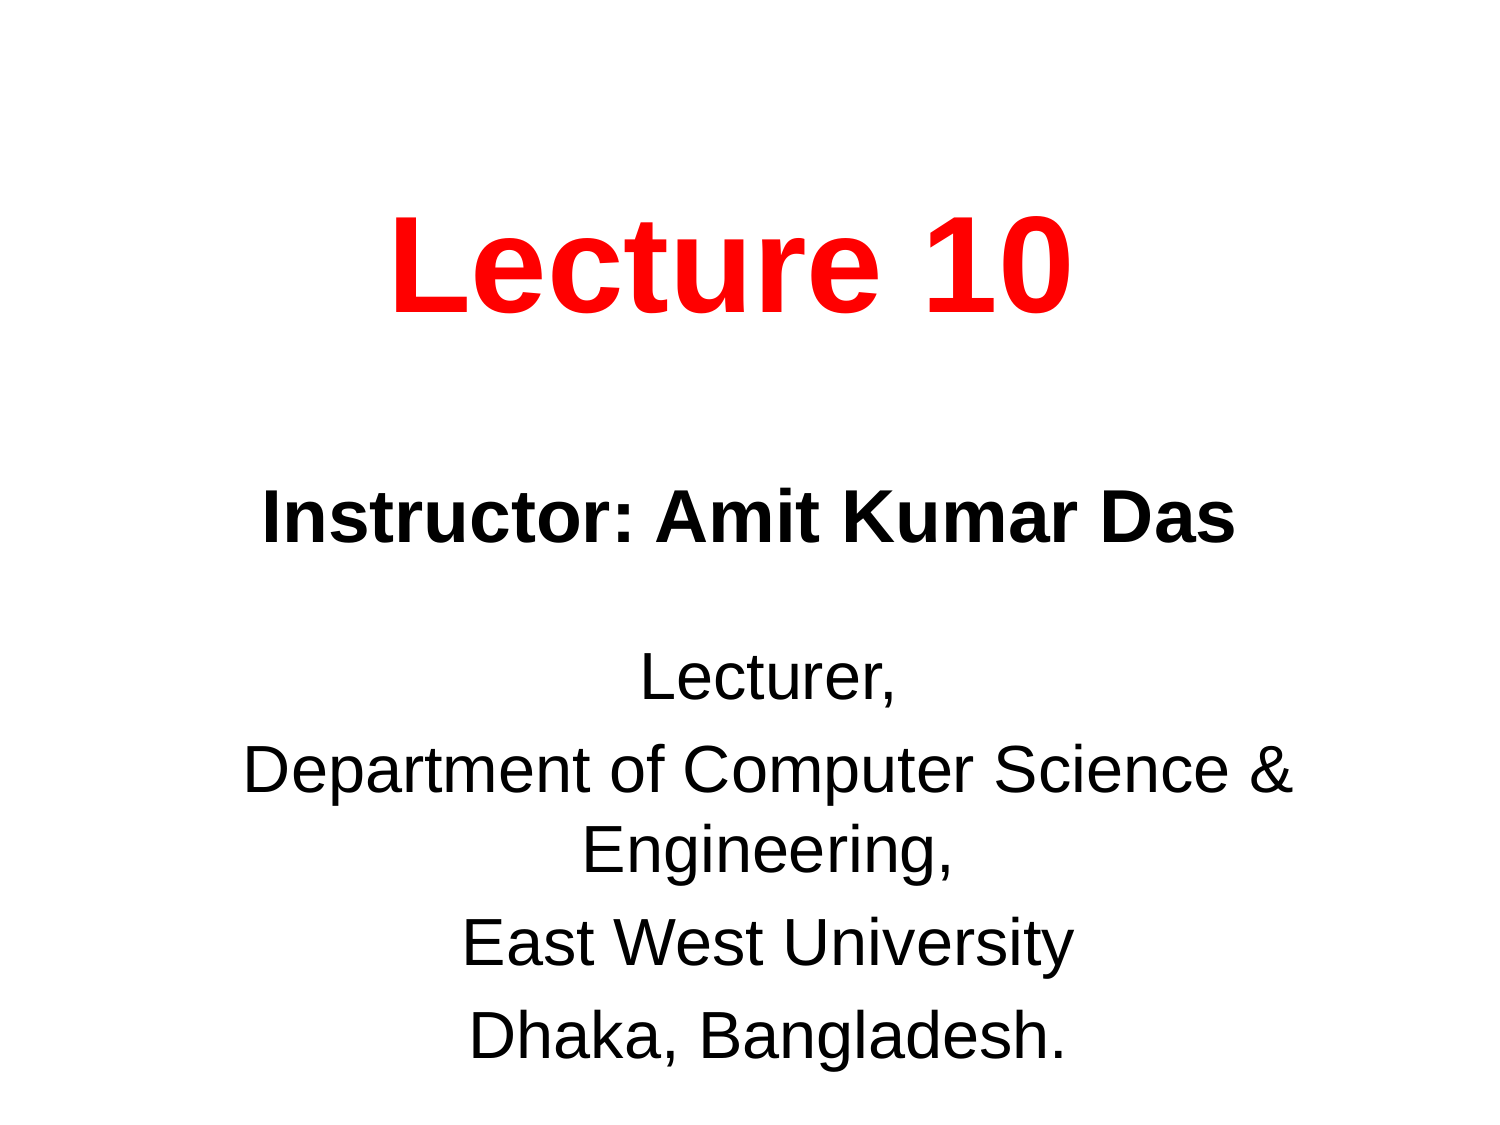

Lecture 10
# Instructor: Amit Kumar Das
Lecturer,
Department of Computer Science & Engineering,
East West University
Dhaka, Bangladesh.